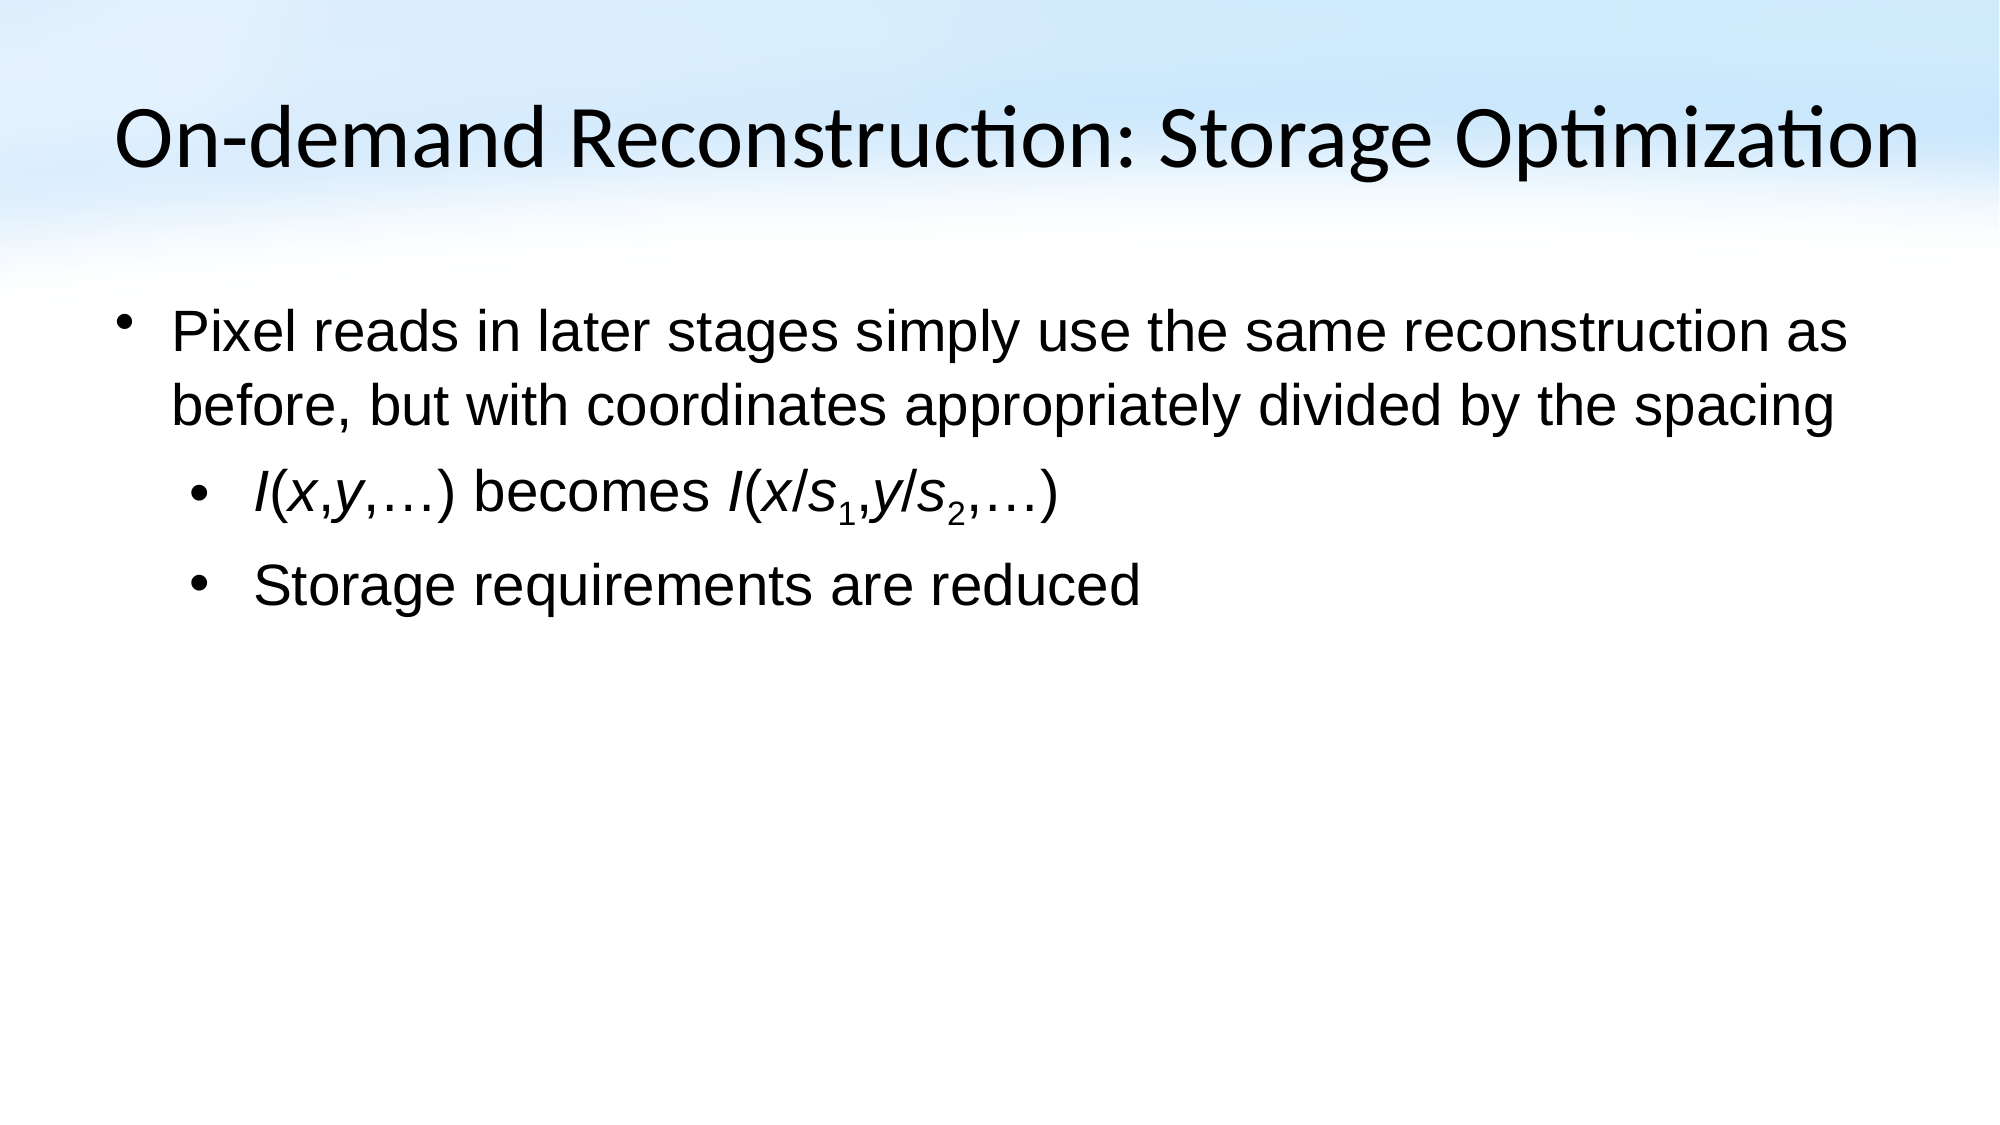

# On-demand Reconstruction: Storage Optimization
Pixel reads in later stages simply use the same reconstruction as before, but with coordinates appropriately divided by the spacing
 I(x,y,…) becomes I(x/s1,y/s2,…)
 Storage requirements are reduced